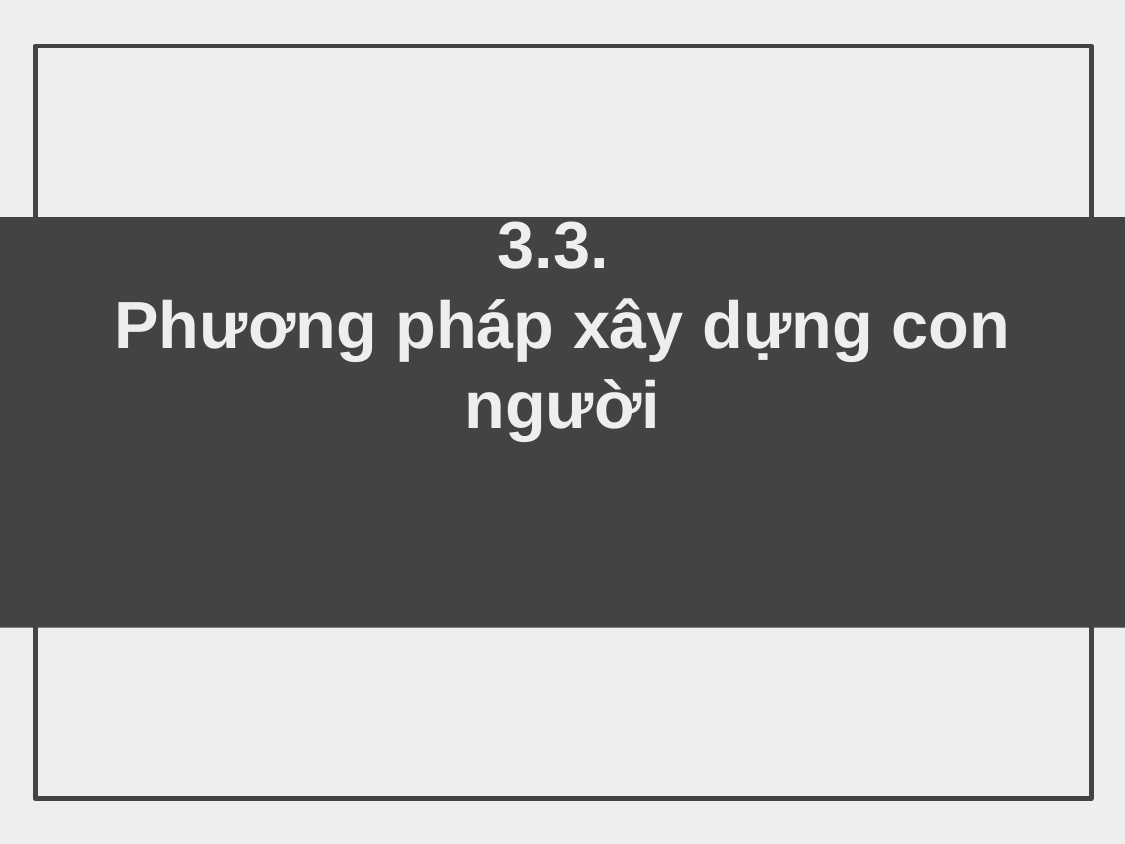

Thanks for whatching
# 3.3. Phương pháp xây dựng con người